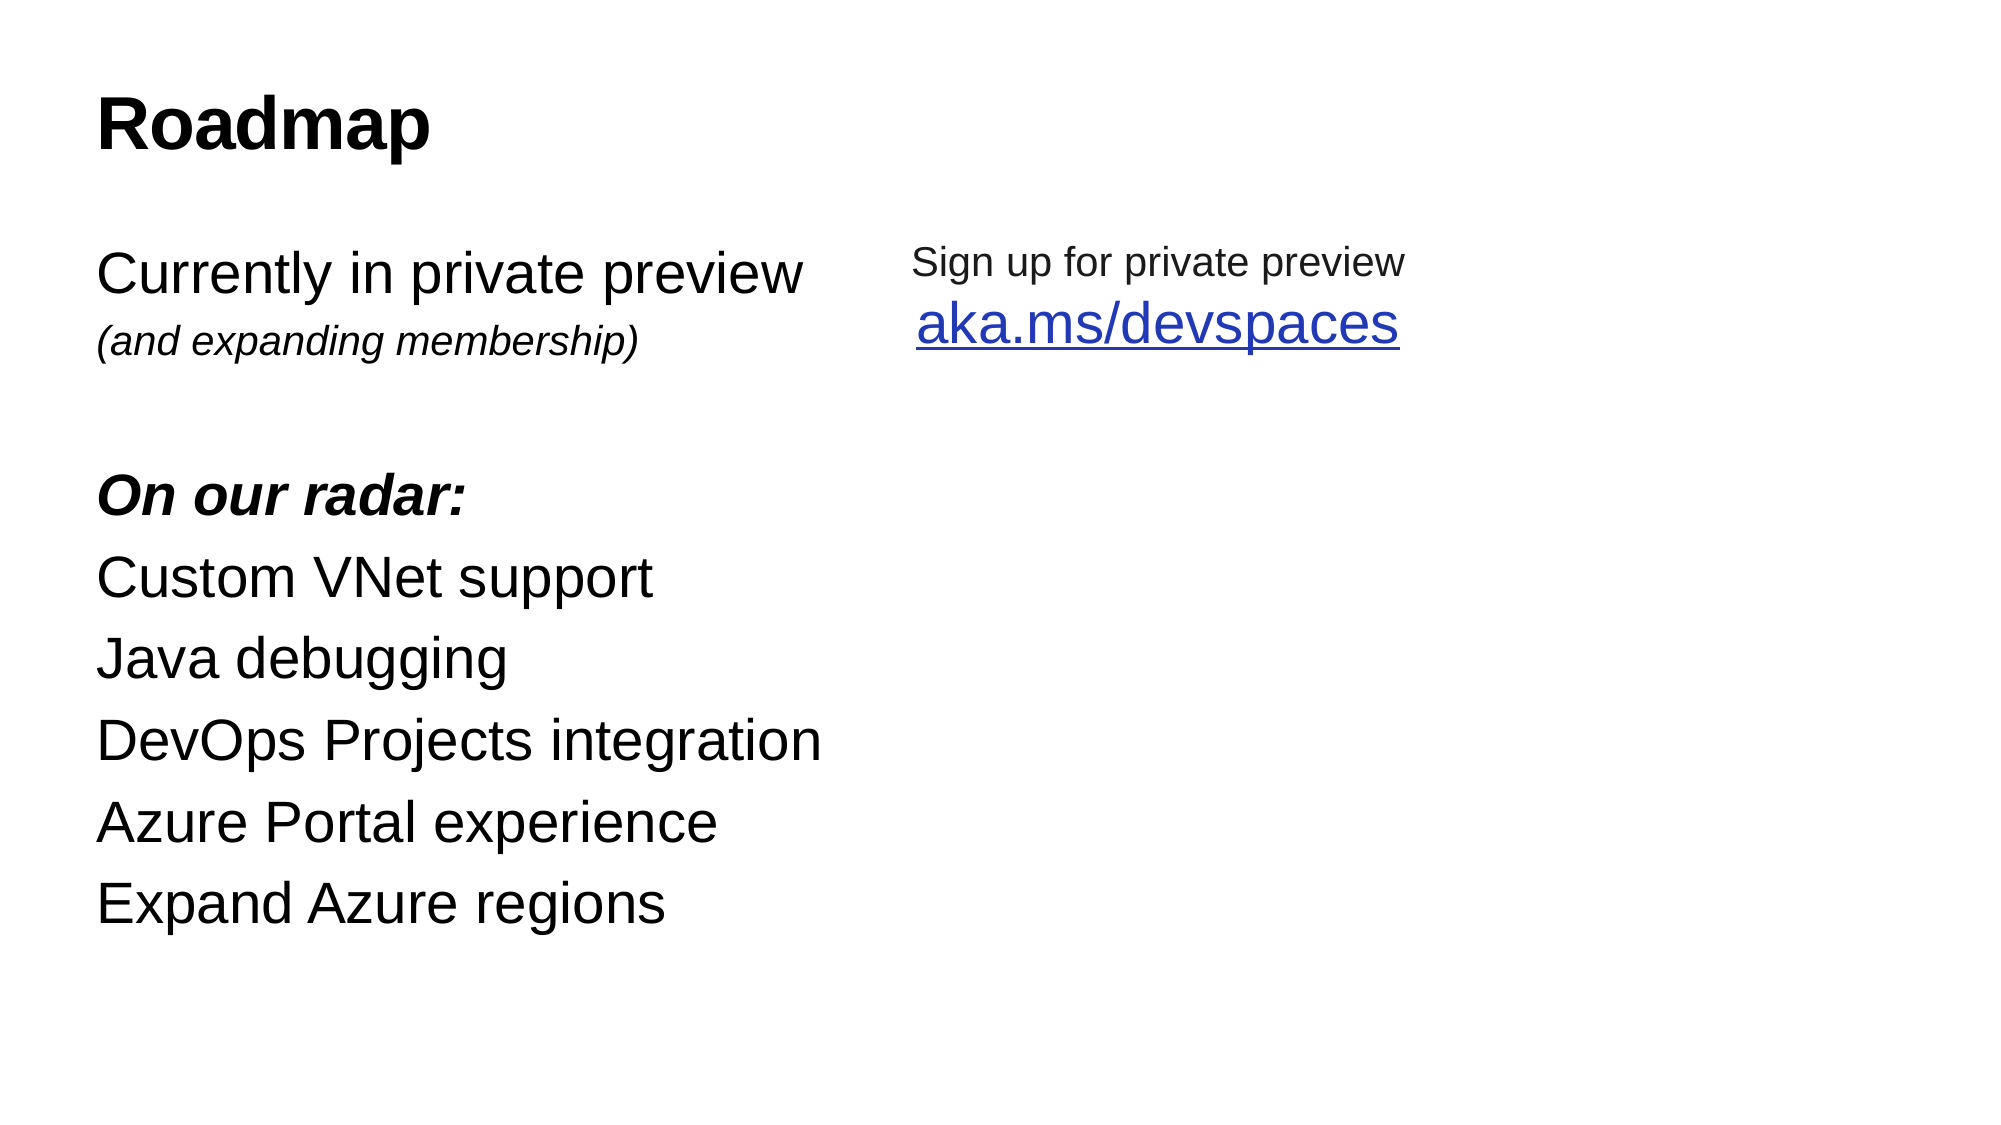

# Roadmap
Currently in private preview
(and expanding membership)

On our radar:
Custom VNet support
Java debugging
DevOps Projects integration
Azure Portal experience
Expand Azure regions
Sign up for private preview
aka.ms/devspaces